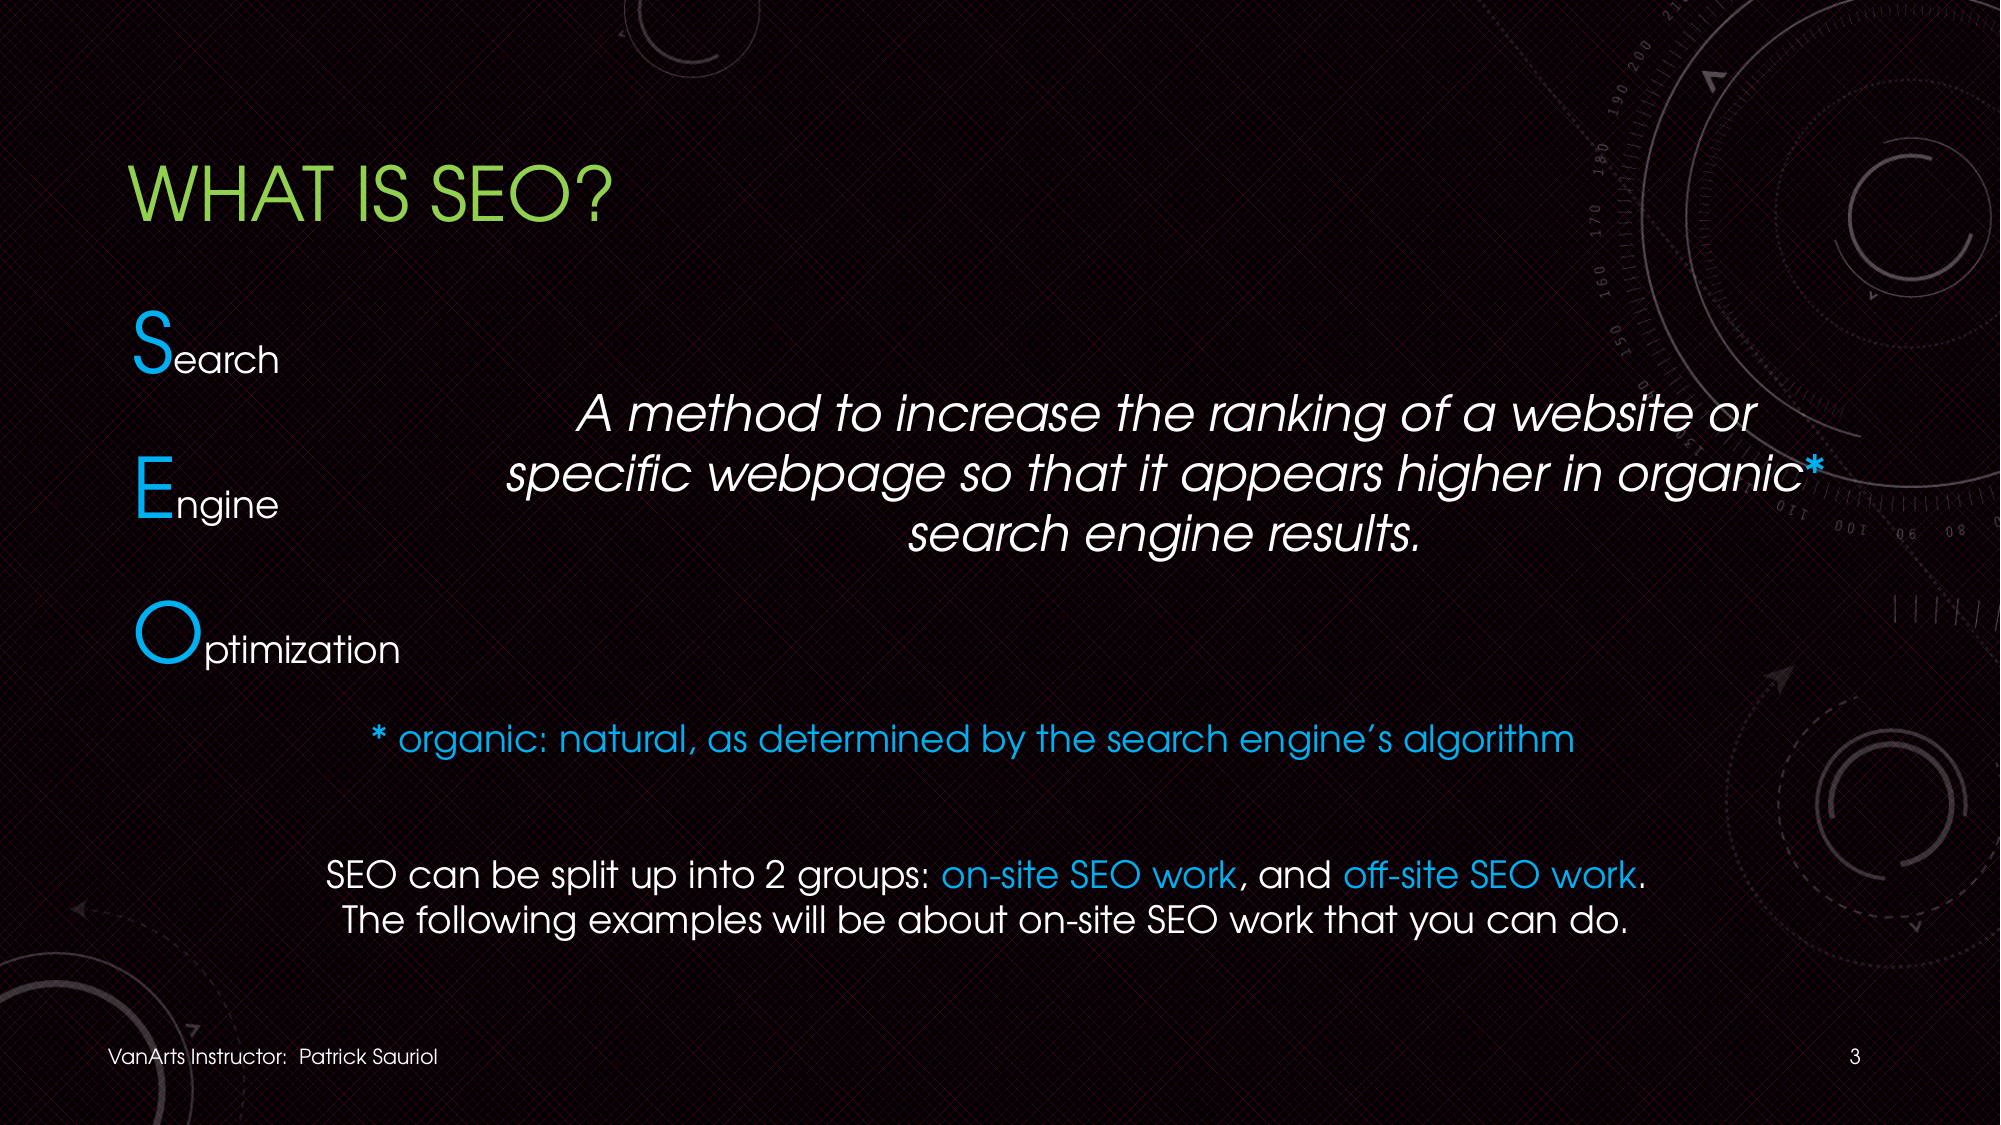

# What is seo?
Search

Engine

Optimization

A method to increase the ranking of a website or specific webpage so that it appears higher in organic* search engine results.
* organic: natural, as determined by the search engine’s algorithm
SEO can be split up into 2 groups: on-site SEO work, and off-site SEO work.
The following examples will be about on-site SEO work that you can do.
3
VanArts Instructor:  Patrick Sauriol